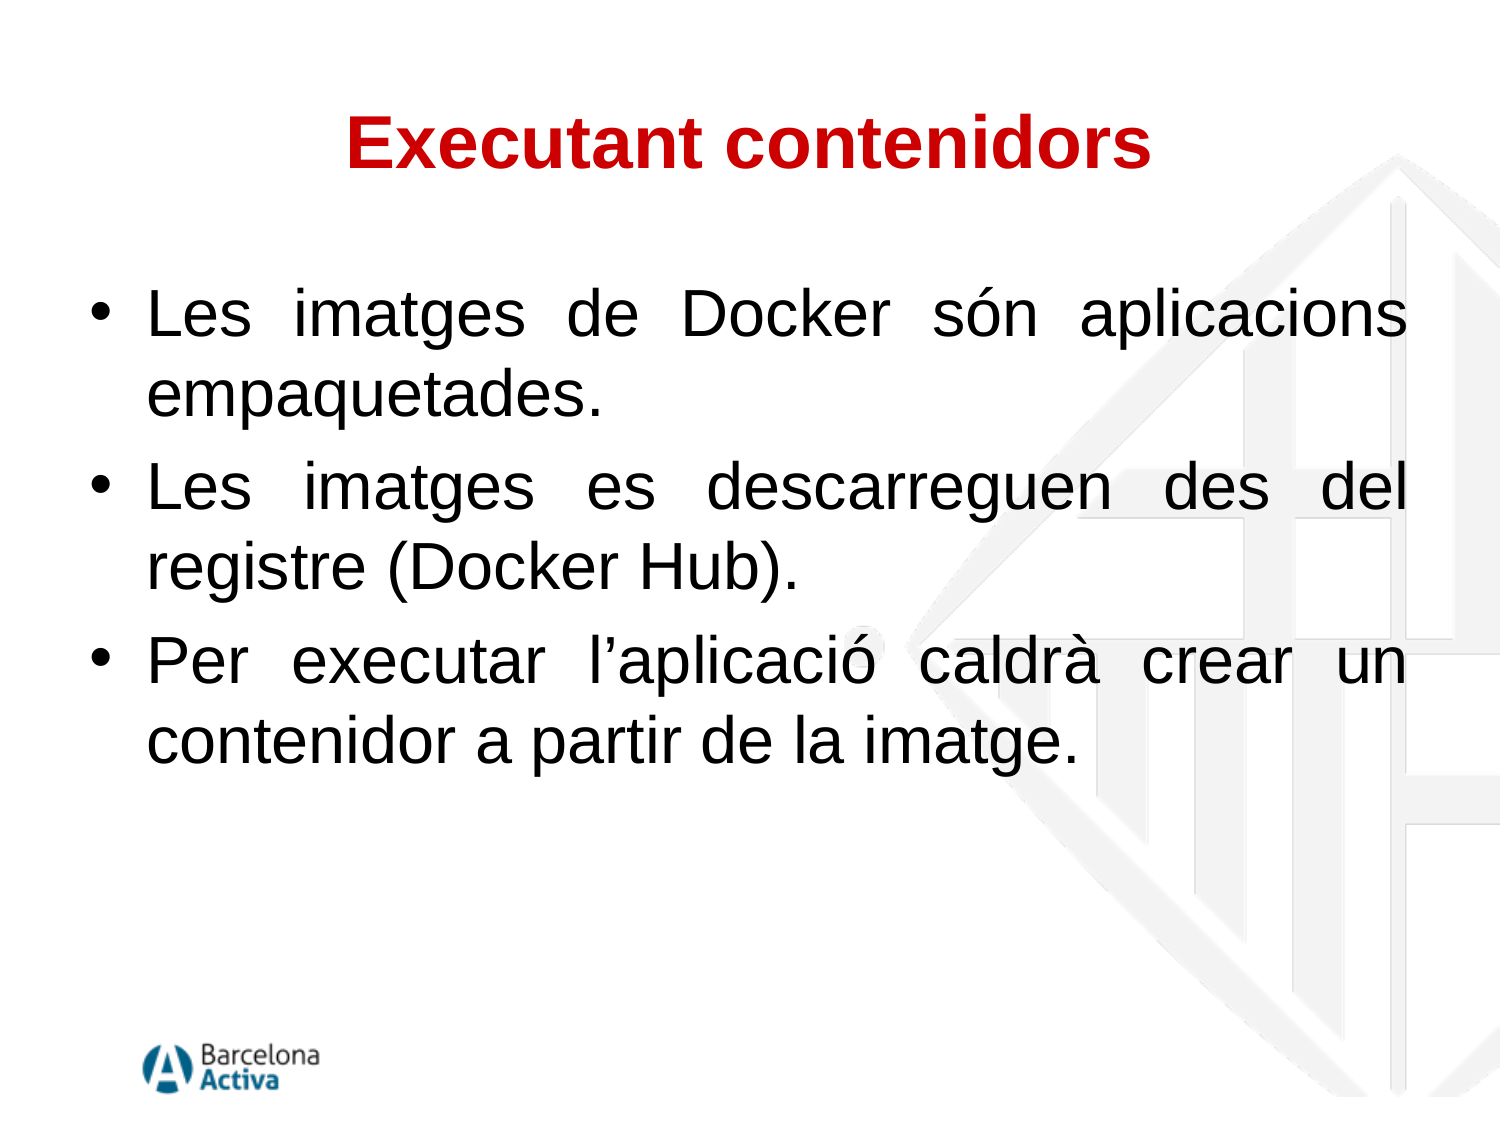

# Executant contenidors
Les imatges de Docker són aplicacions empaquetades.
Les imatges es descarreguen des del registre (Docker Hub).
Per executar l’aplicació caldrà crear un contenidor a partir de la imatge.